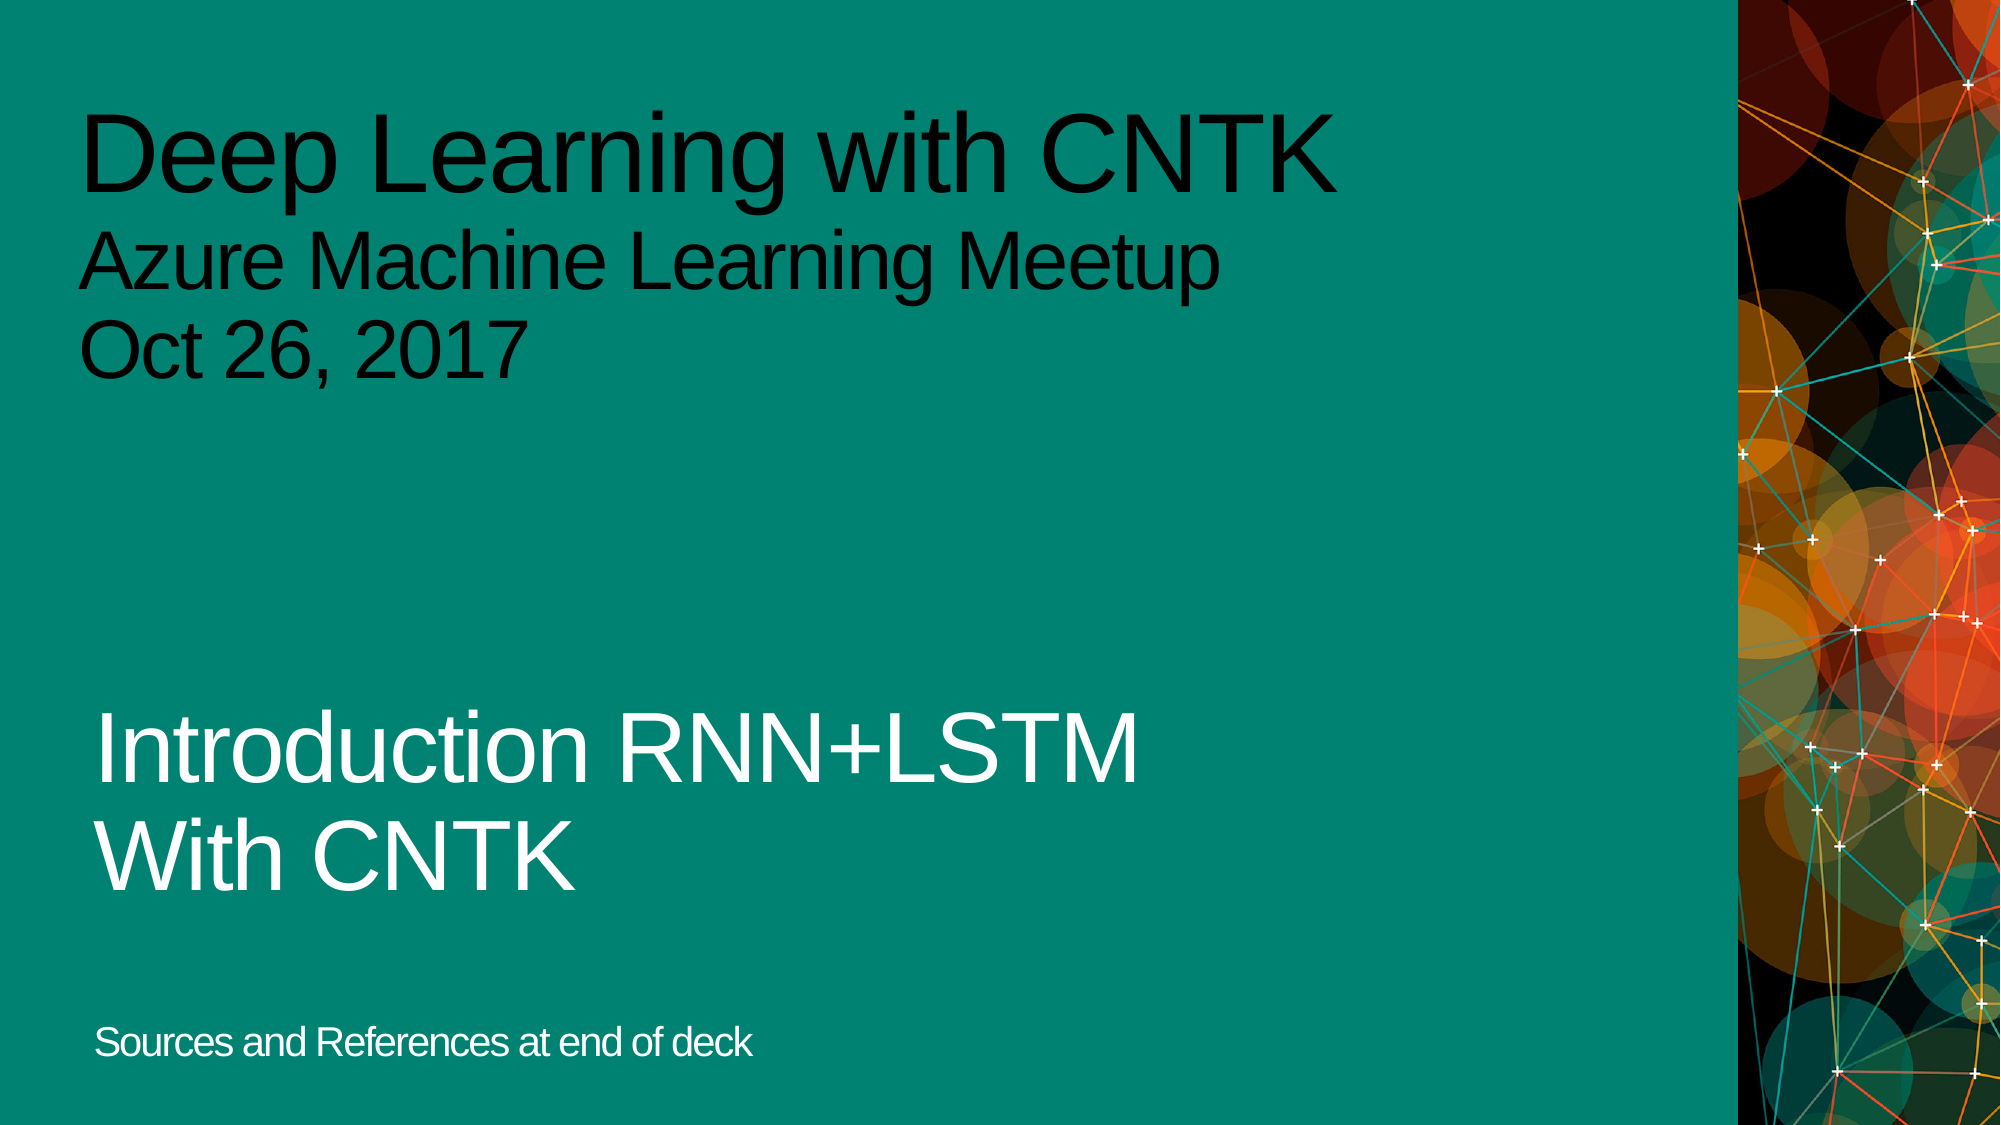

# Deep Learning with CNTK Azure Machine Learning Meetup Oct 26, 2017
Introduction RNN+LSTM
With CNTK
Sources and References at end of deck